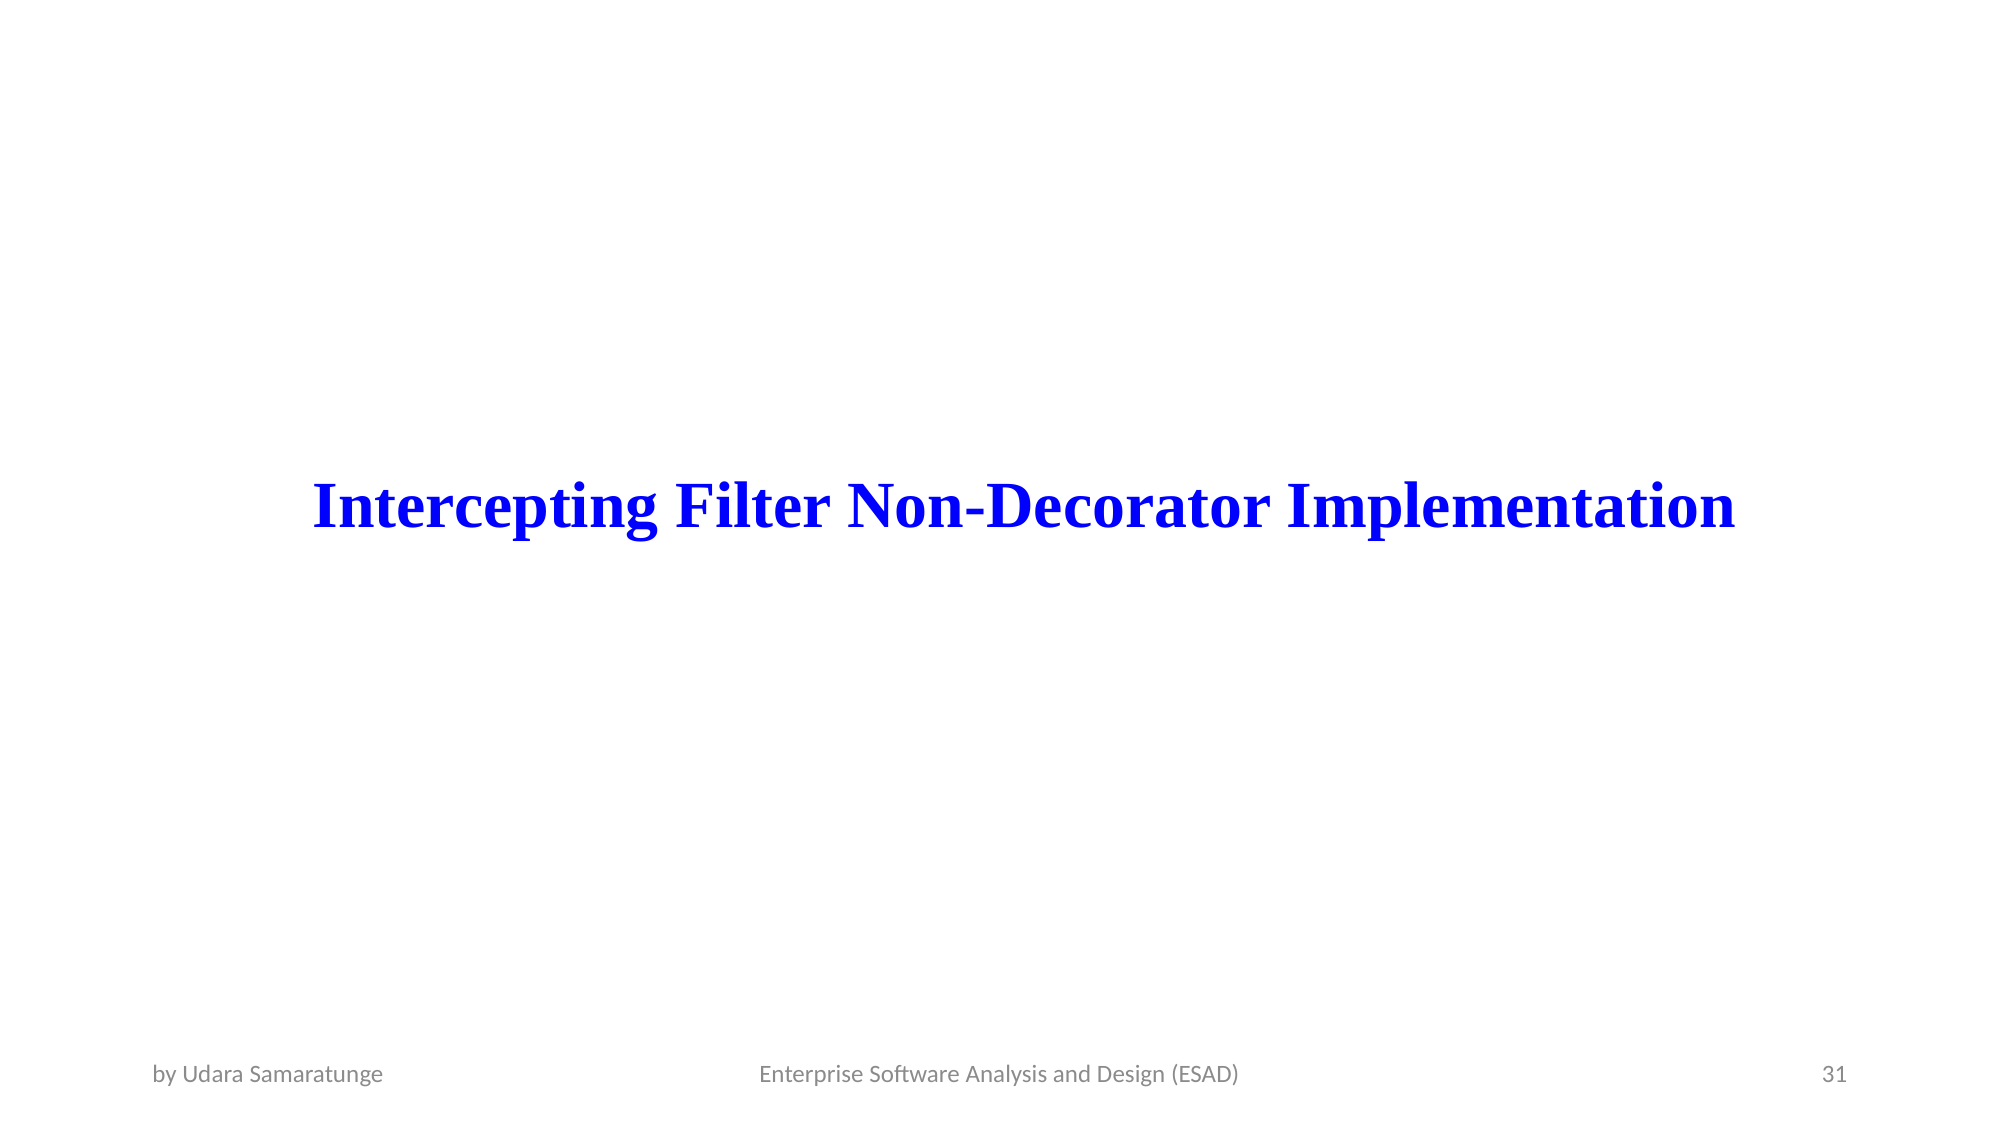

# Intercepting Filter Non-Decorator Implementation
by Udara Samaratunge
Enterprise Software Analysis and Design (ESAD)
31